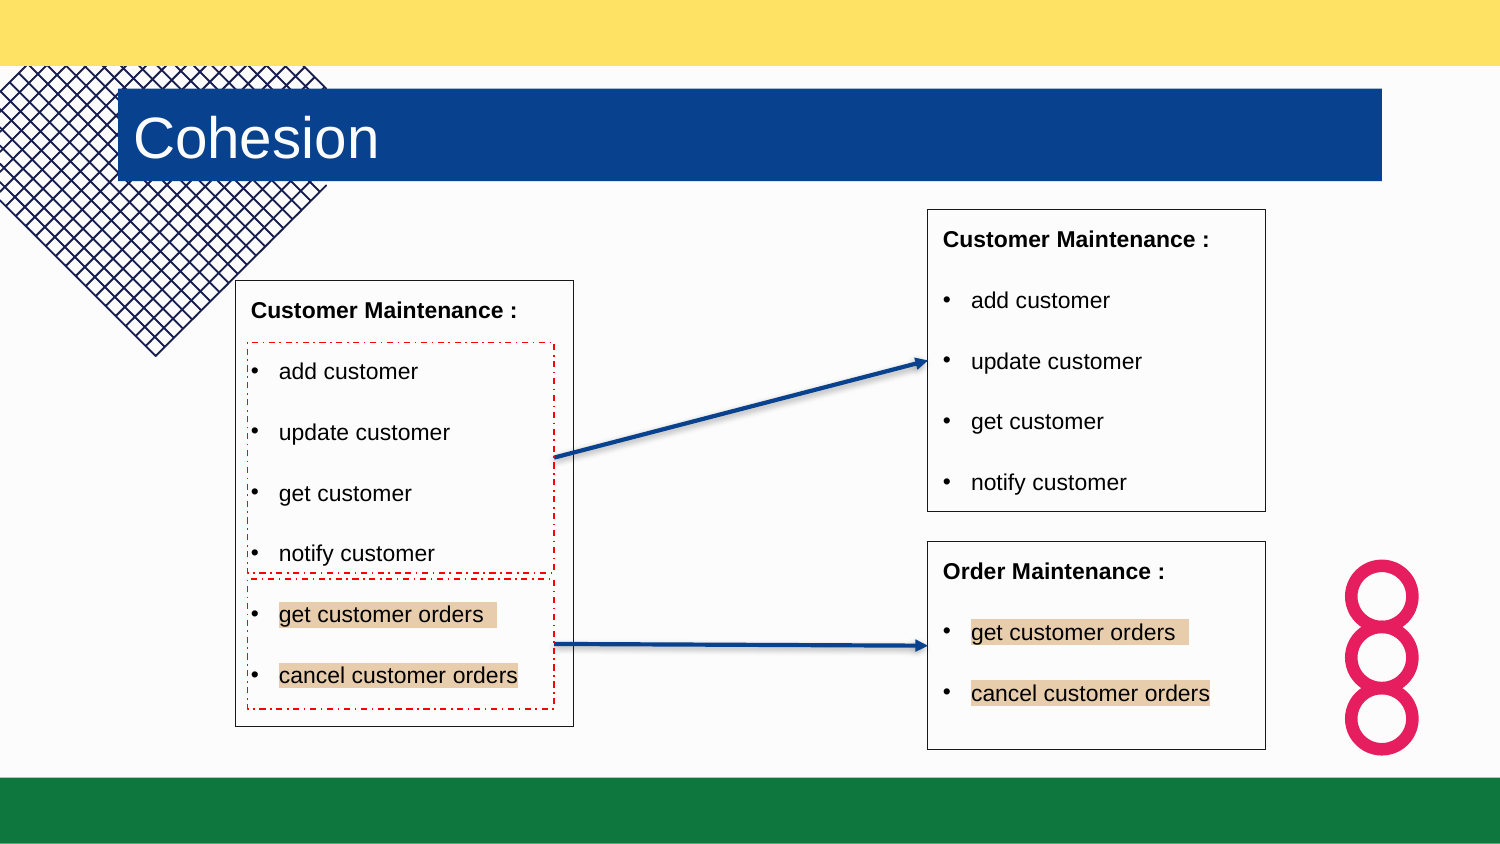

# Cohesion
Customer Maintenance :
add customer
update customer
get customer
notify customer
Customer Maintenance :
add customer
update customer
get customer
notify customer
get customer orders
cancel customer orders

Order Maintenance :
get customer orders
cancel customer orders